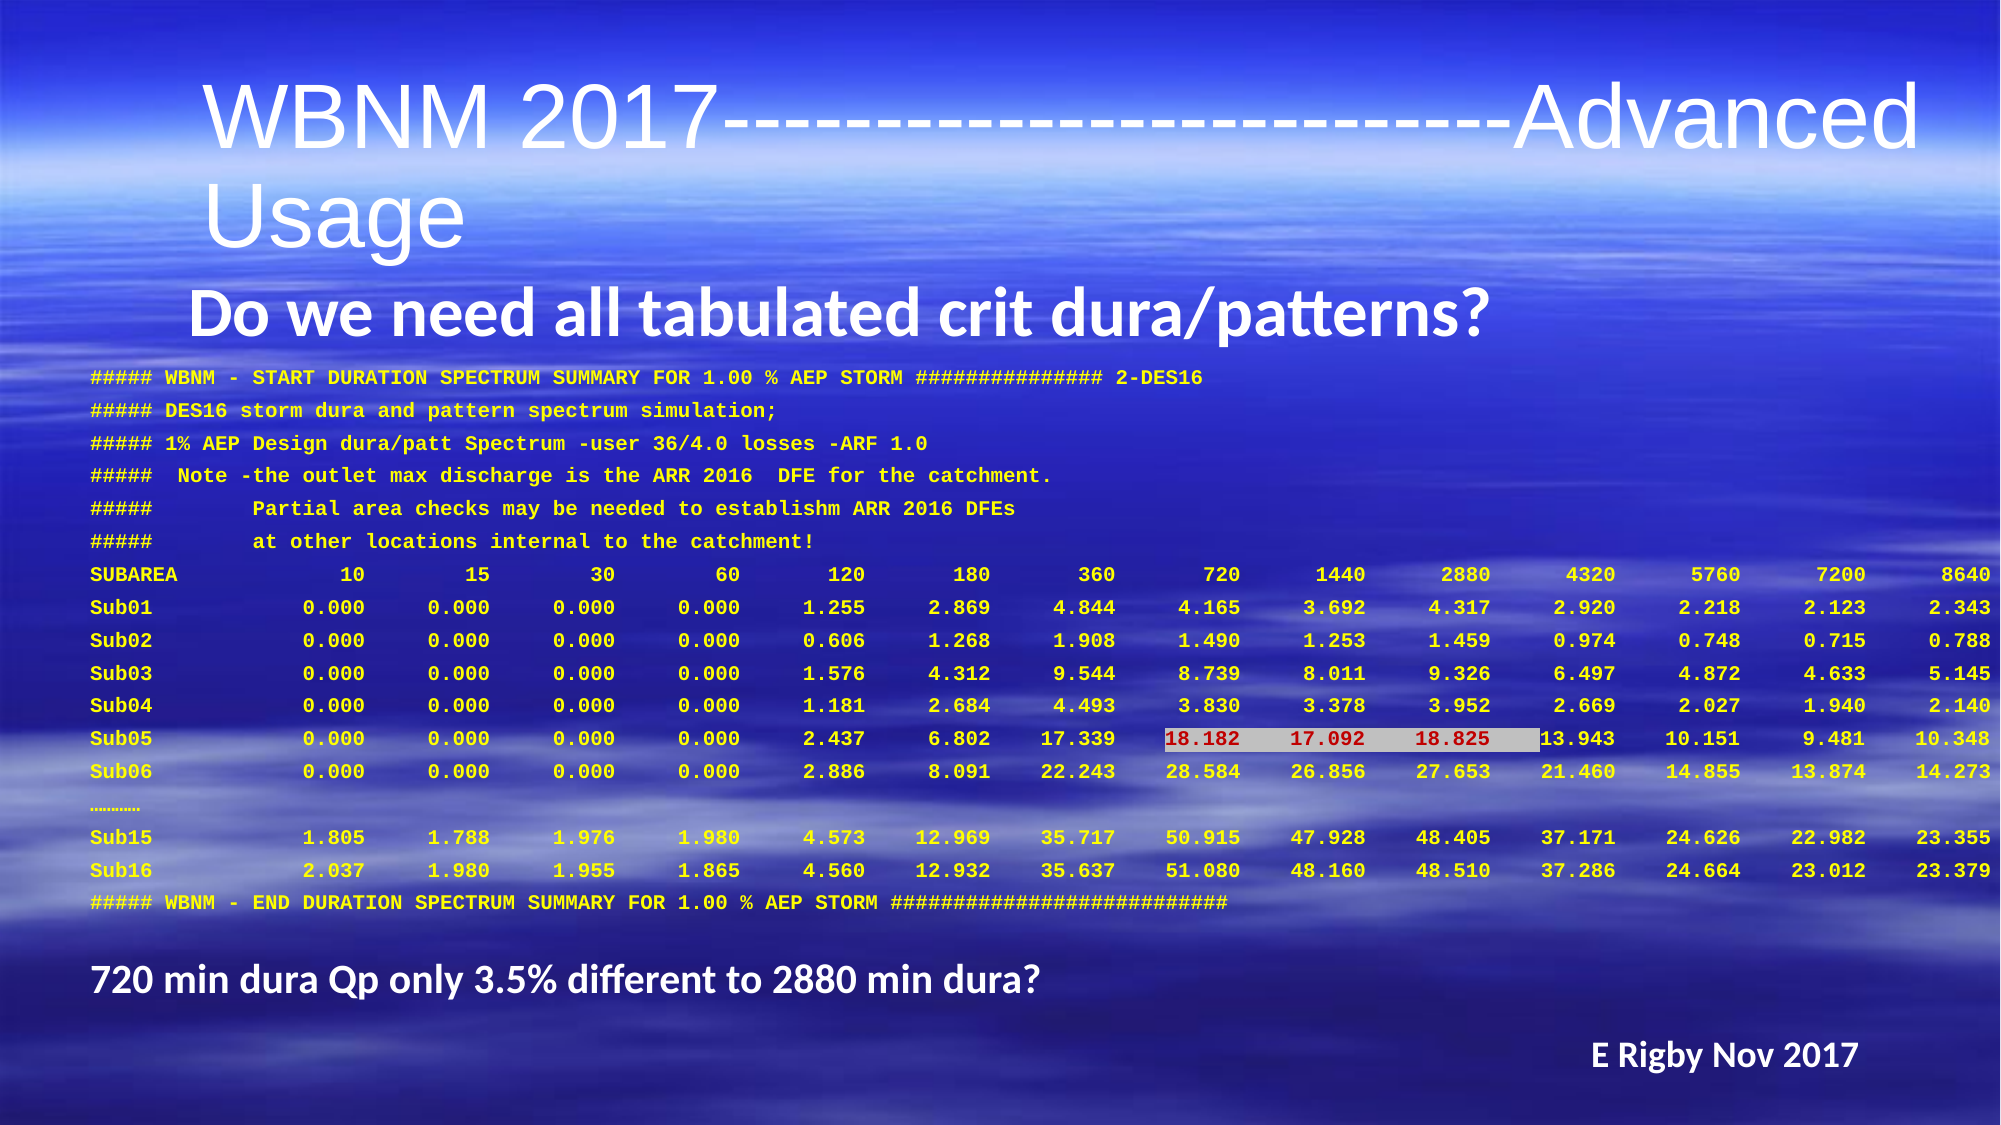

WBNM 2017--------------------------Advanced Usage
Do we need all tabulated crit dura/patterns?
##### WBNM - START DURATION SPECTRUM SUMMARY FOR 1.00 % AEP STORM ############### 2-DES16
##### DES16 storm dura and pattern spectrum simulation;
##### 1% AEP Design dura/patt Spectrum -user 36/4.0 losses -ARF 1.0
#####  Note -the outlet max discharge is the ARR 2016  DFE for the catchment.
#####        Partial area checks may be needed to establishm ARR 2016 DFEs
#####        at other locations internal to the catchment!
SUBAREA             10        15        30        60       120       180       360       720      1440      2880      4320      5760      7200      8640     10080
Sub01            0.000     0.000     0.000     0.000     1.255     2.869     4.844     4.165     3.692     4.317     2.920     2.218     2.123     2.343     3.557
Sub02            0.000     0.000     0.000     0.000     0.606     1.268     1.908     1.490     1.253     1.459     0.974     0.748     0.715     0.788     1.184
Sub03            0.000     0.000     0.000     0.000     1.576     4.312     9.544     8.739     8.011     9.326     6.497     4.872     4.633     5.145     7.838
Sub04            0.000     0.000     0.000     0.000     1.181     2.684     4.493     3.830     3.378     3.952     2.669     2.027     1.940     2.140     3.252
Sub05            0.000     0.000     0.000     0.000     2.437     6.802    17.339    18.182    17.092    18.825    13.943    10.151     9.481    10.348    15.958
Sub06            0.000     0.000     0.000     0.000     2.886     8.091    22.243    28.584    26.856    27.653    21.460    14.855    13.874    14.273    22.782
…………
Sub15            1.805     1.788     1.976     1.980     4.573    12.969    35.717    50.915    47.928    48.405    37.171    24.626    22.982    23.355    38.590
Sub16            2.037     1.980     1.955     1.865     4.560    12.932    35.637    51.080    48.160    48.510    37.286    24.664    23.012    23.379    38.673
##### WBNM - END DURATION SPECTRUM SUMMARY FOR 1.00 % AEP STORM ###########################

720 min dura Qp only 3.5% different to 2880 min dura?
E Rigby Nov 2017